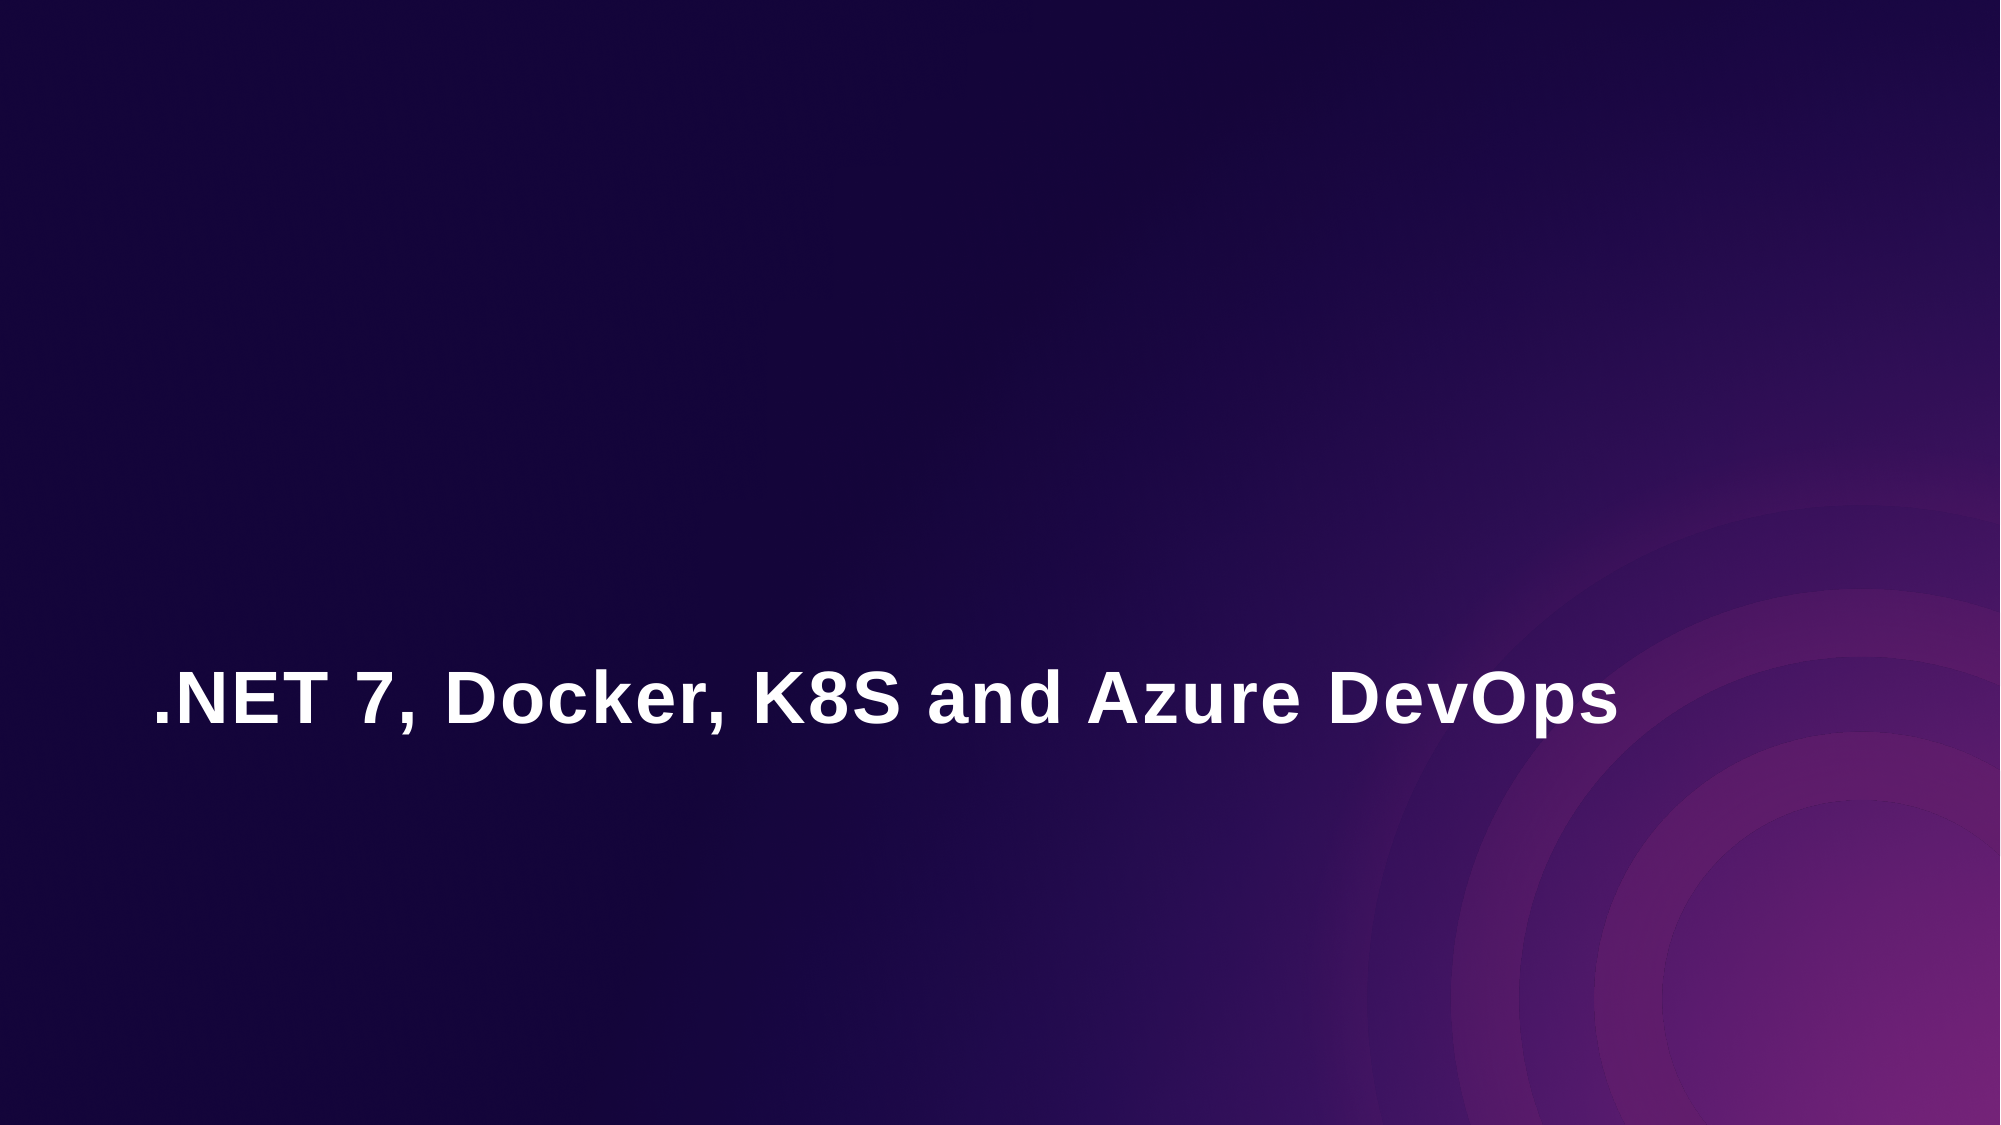

# .NET 7, Docker, K8S and Azure DevOps